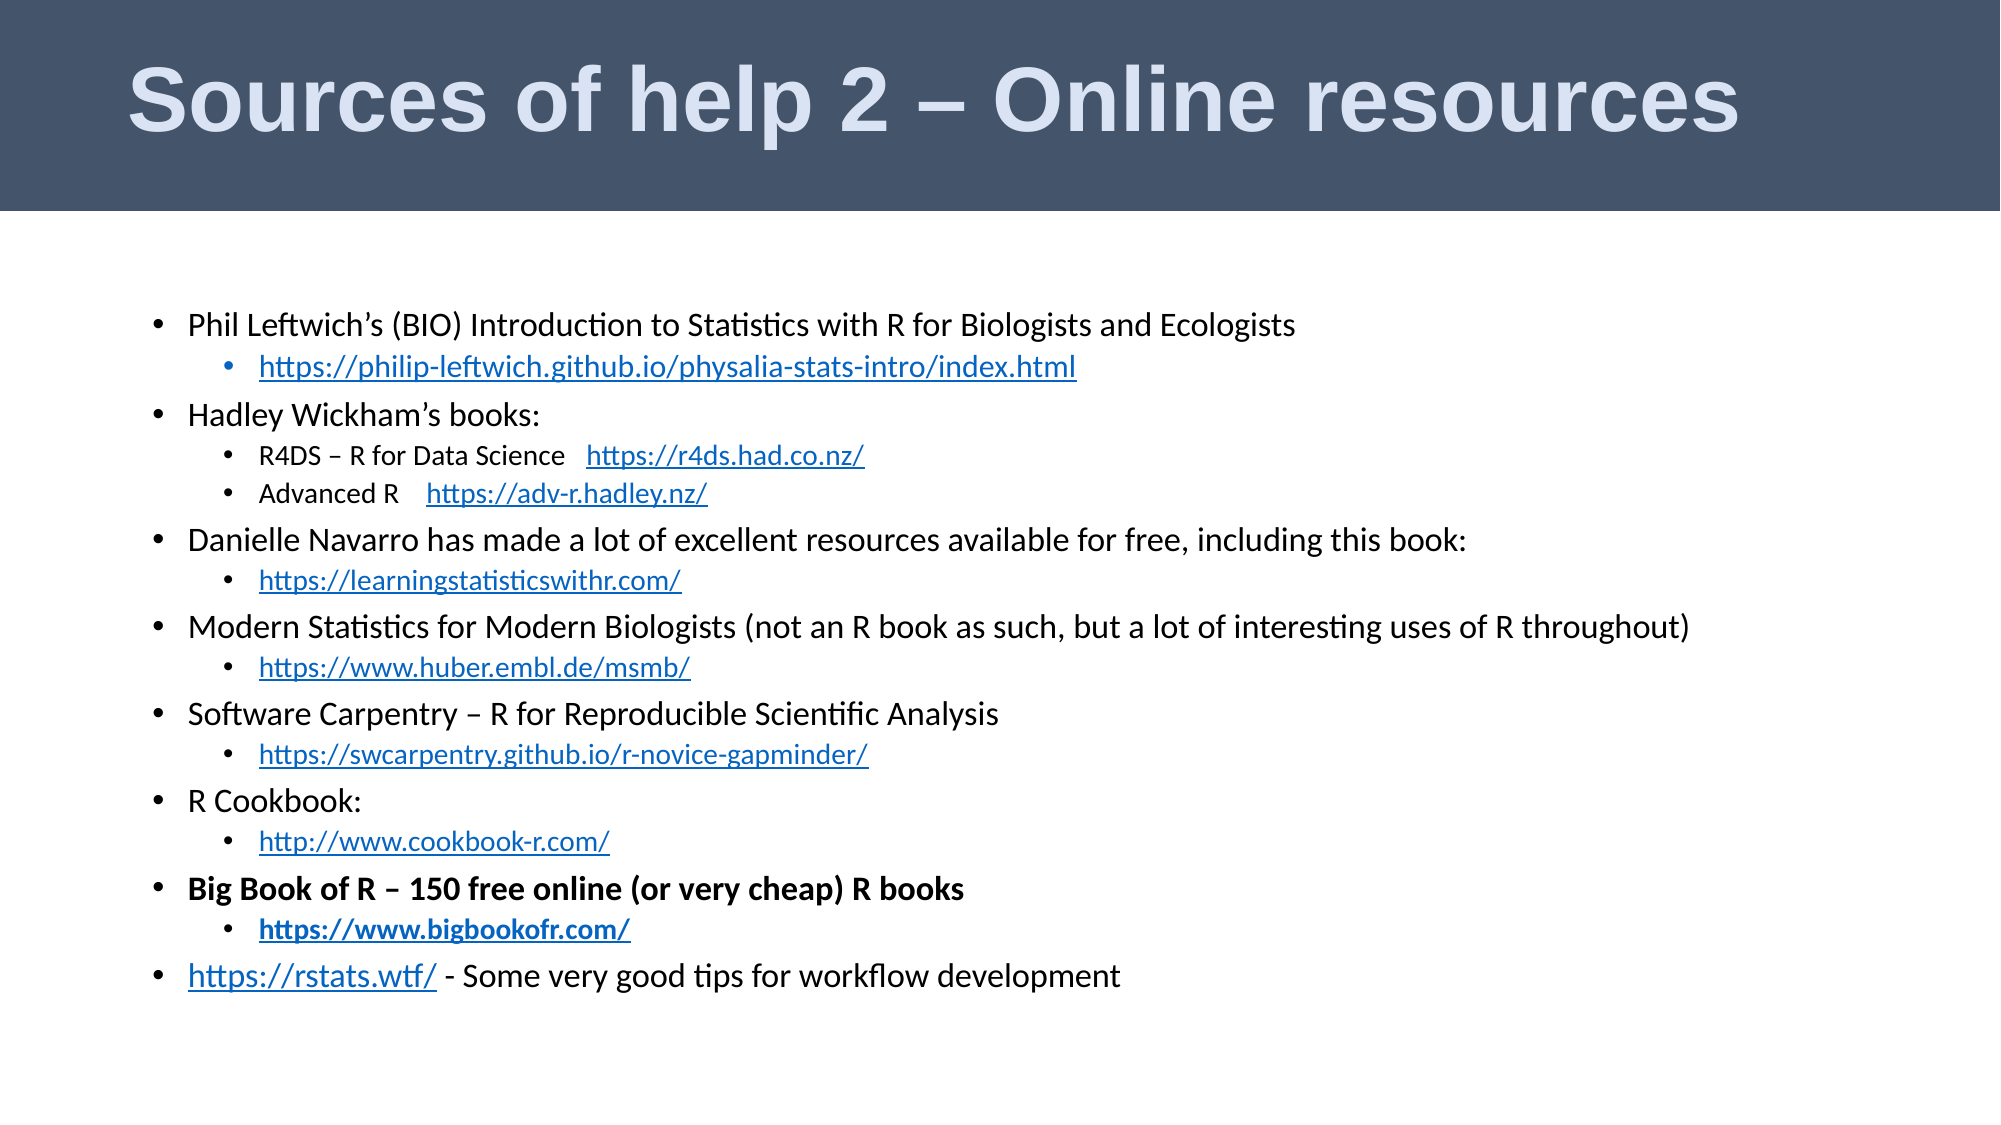

# Sources of help 2 – Online resources
Phil Leftwich’s (BIO) Introduction to Statistics with R for Biologists and Ecologists
https://philip-leftwich.github.io/physalia-stats-intro/index.html
Hadley Wickham’s books:
R4DS – R for Data Science   https://r4ds.had.co.nz/
Advanced R    https://adv-r.hadley.nz/
Danielle Navarro has made a lot of excellent resources available for free, including this book:
https://learningstatisticswithr.com/
Modern Statistics for Modern Biologists (not an R book as such, but a lot of interesting uses of R throughout)
https://www.huber.embl.de/msmb/
Software Carpentry – R for Reproducible Scientific Analysis
https://swcarpentry.github.io/r-novice-gapminder/
R Cookbook:
http://www.cookbook-r.com/
Big Book of R – 150 free online (or very cheap) R books
https://www.bigbookofr.com/
https://rstats.wtf/ - Some very good tips for workflow development